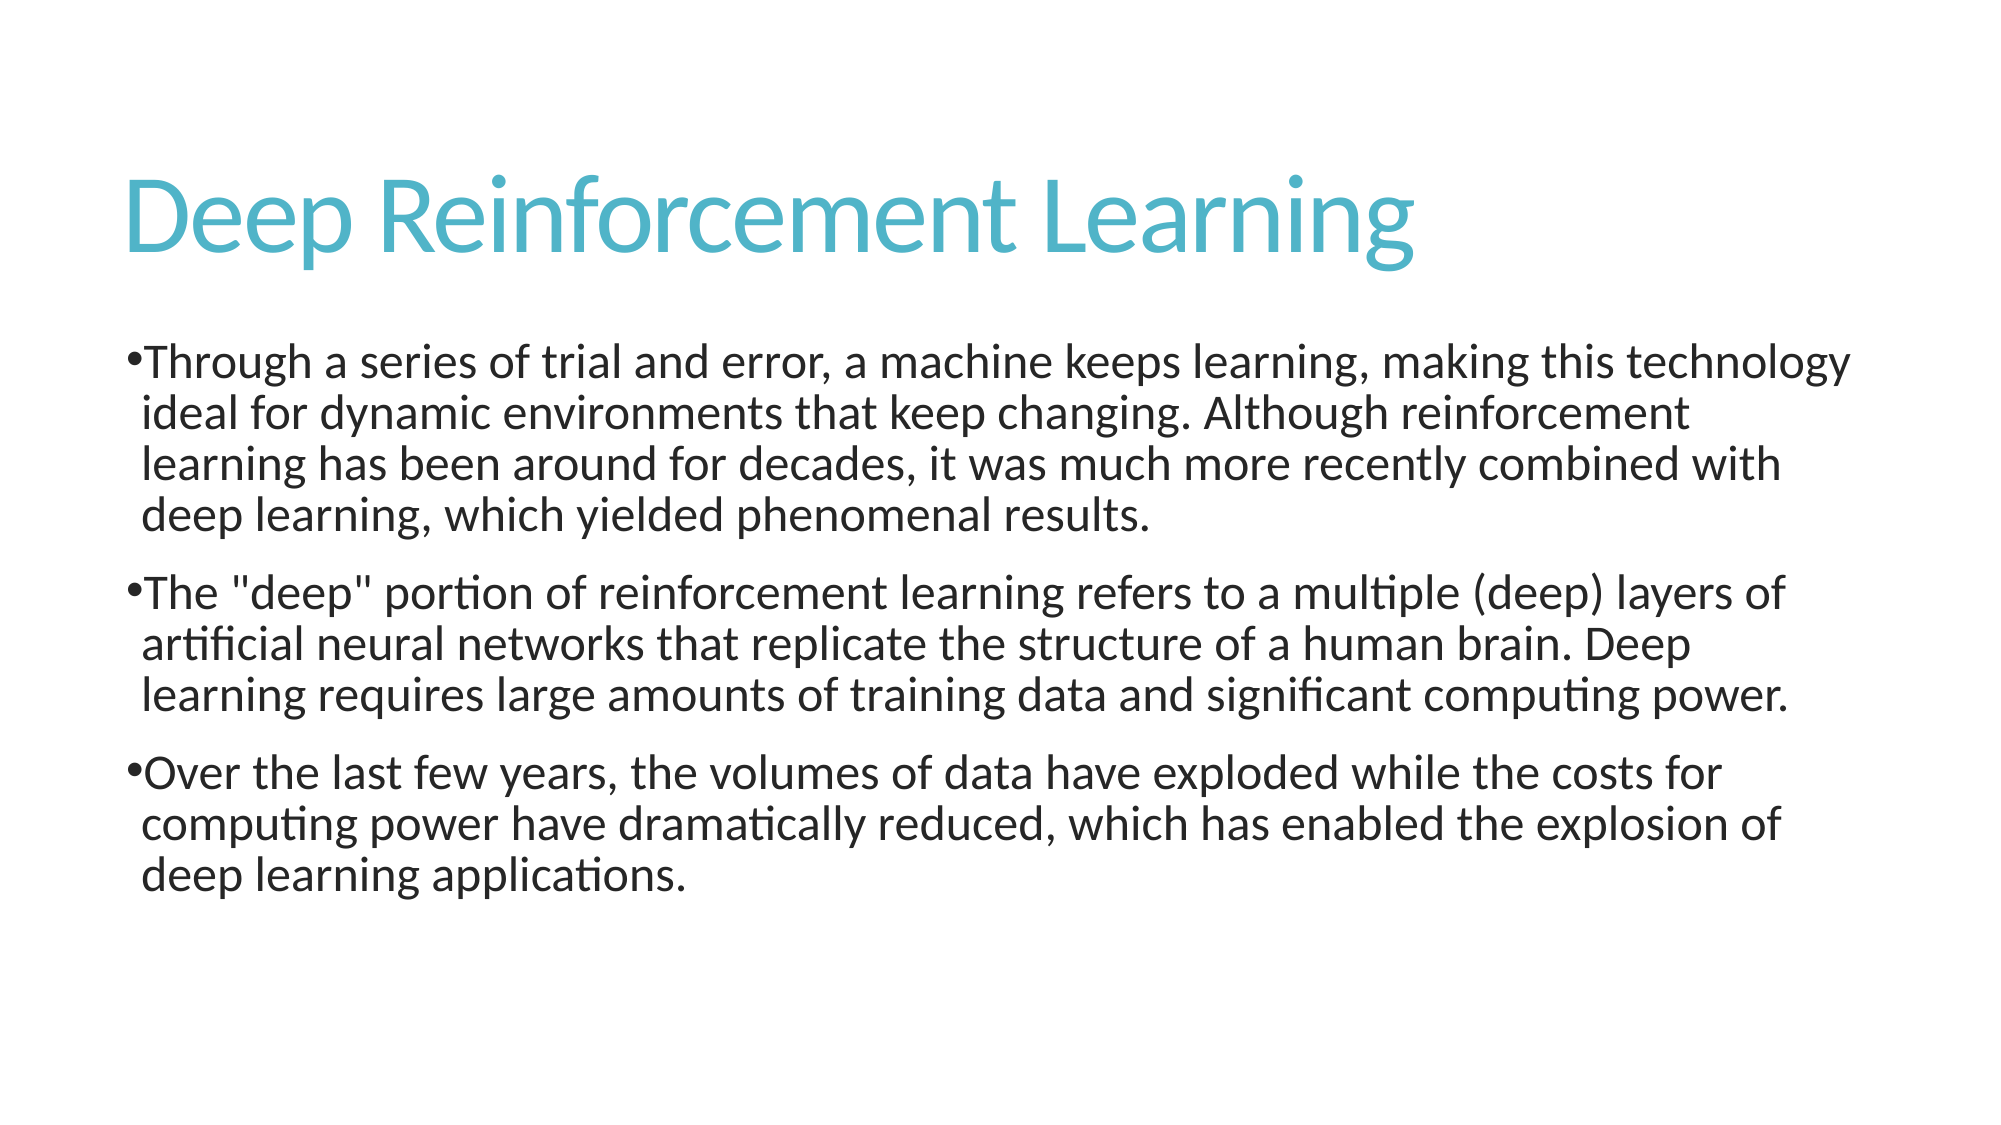

# Deep Reinforcement Learning
Through a series of trial and error, a machine keeps learning, making this technology ideal for dynamic environments that keep changing. Although reinforcement learning has been around for decades, it was much more recently combined with deep learning, which yielded phenomenal results.
The "deep" portion of reinforcement learning refers to a multiple (deep) layers of artificial neural networks that replicate the structure of a human brain. Deep learning requires large amounts of training data and significant computing power.
Over the last few years, the volumes of data have exploded while the costs for computing power have dramatically reduced, which has enabled the explosion of deep learning applications.